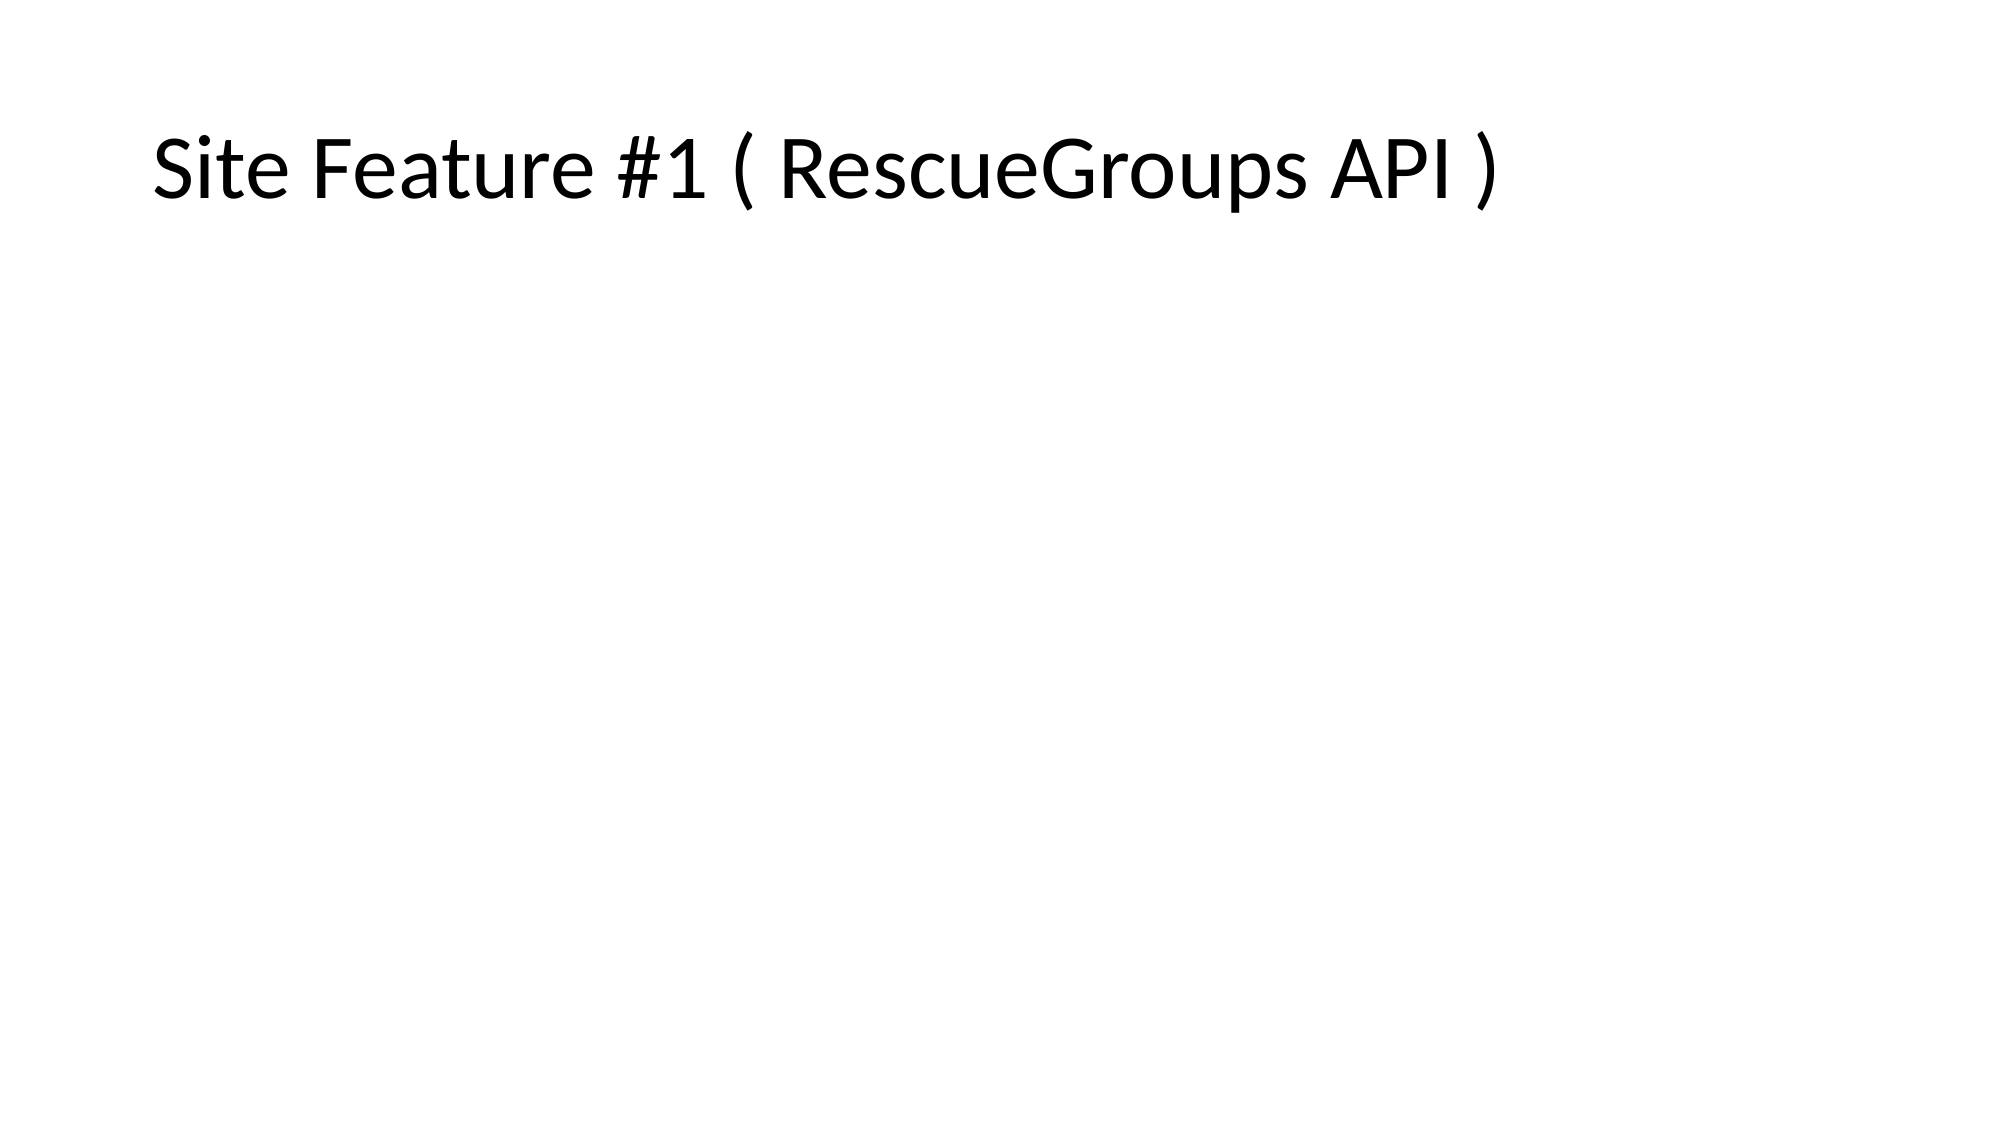

# Site Feature #1 ( RescueGroups API )